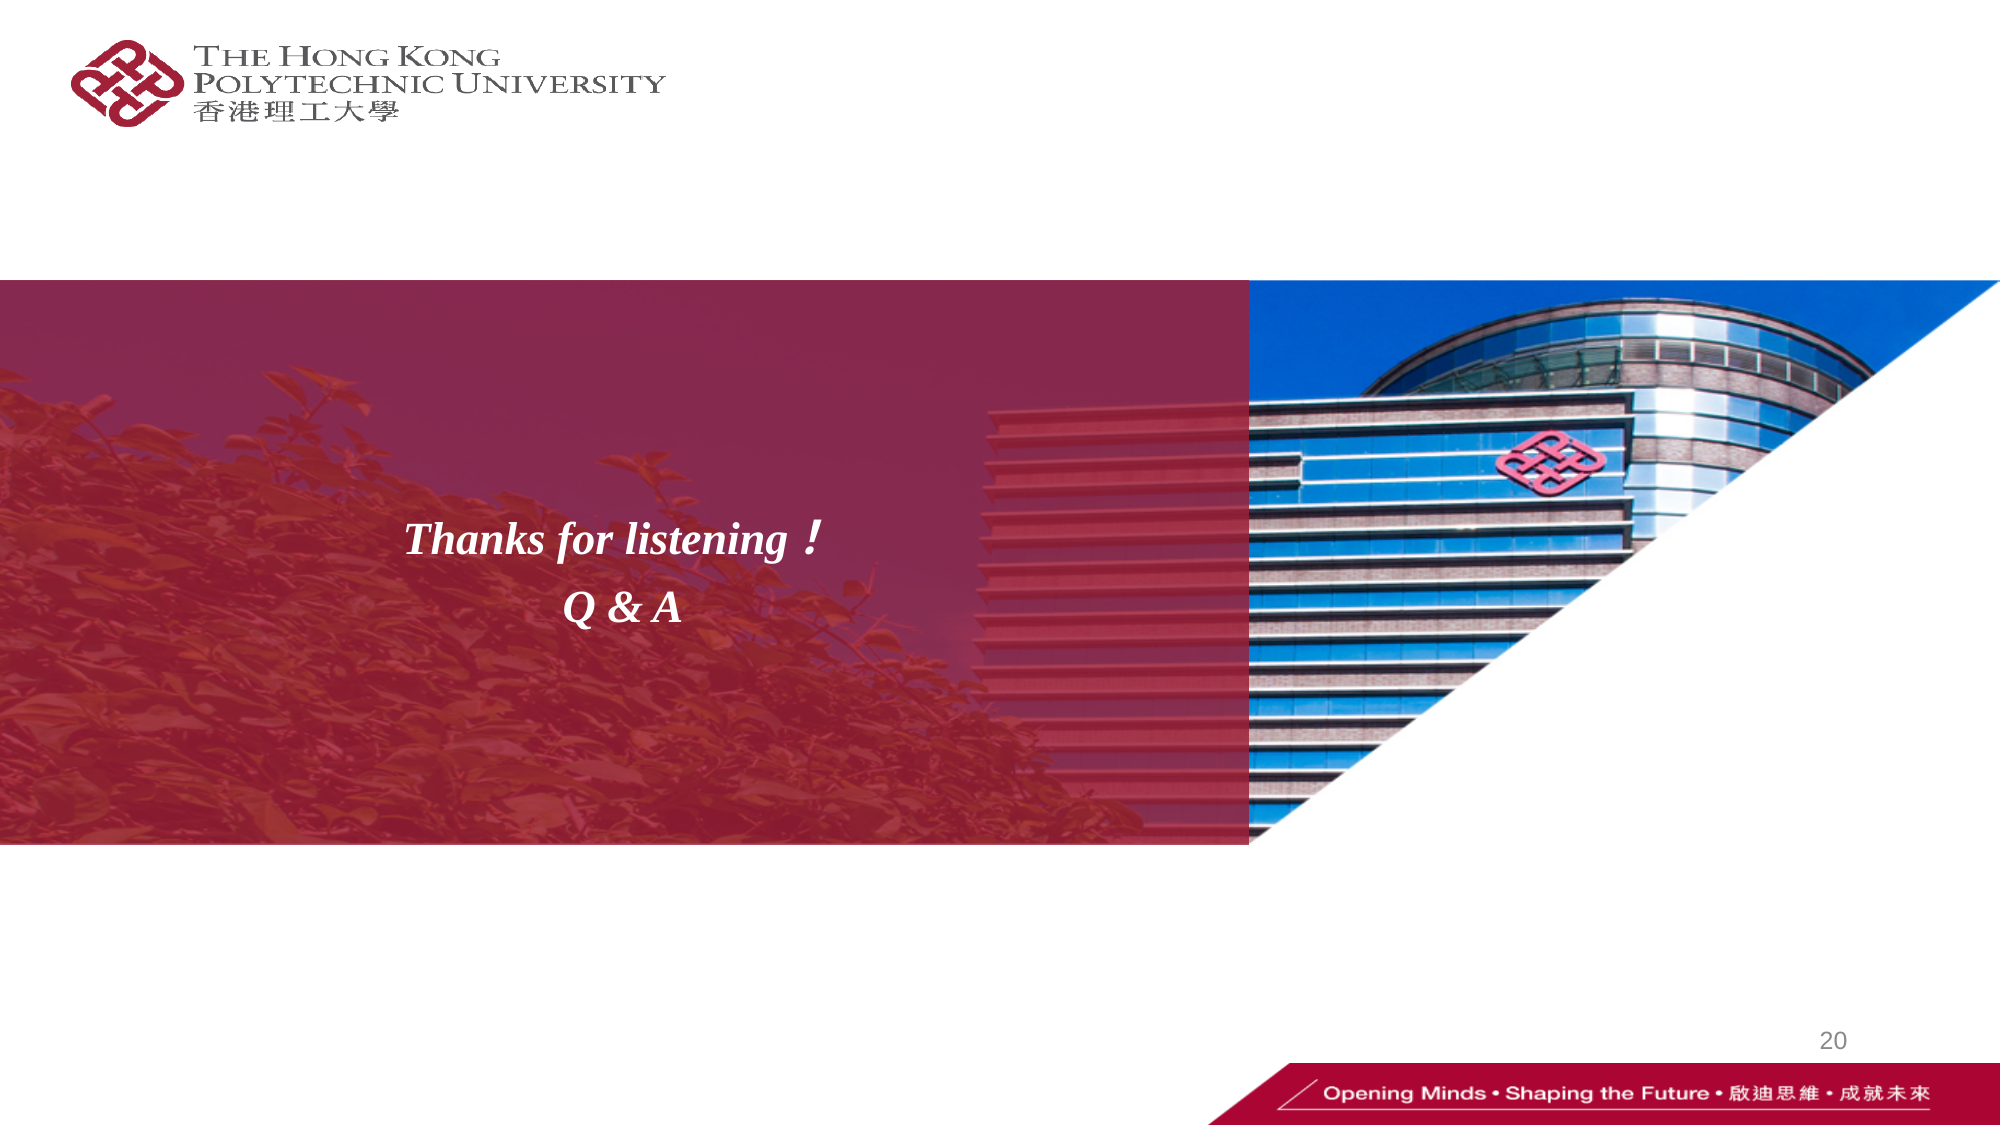

# Thanks for listening！ Q & A

20